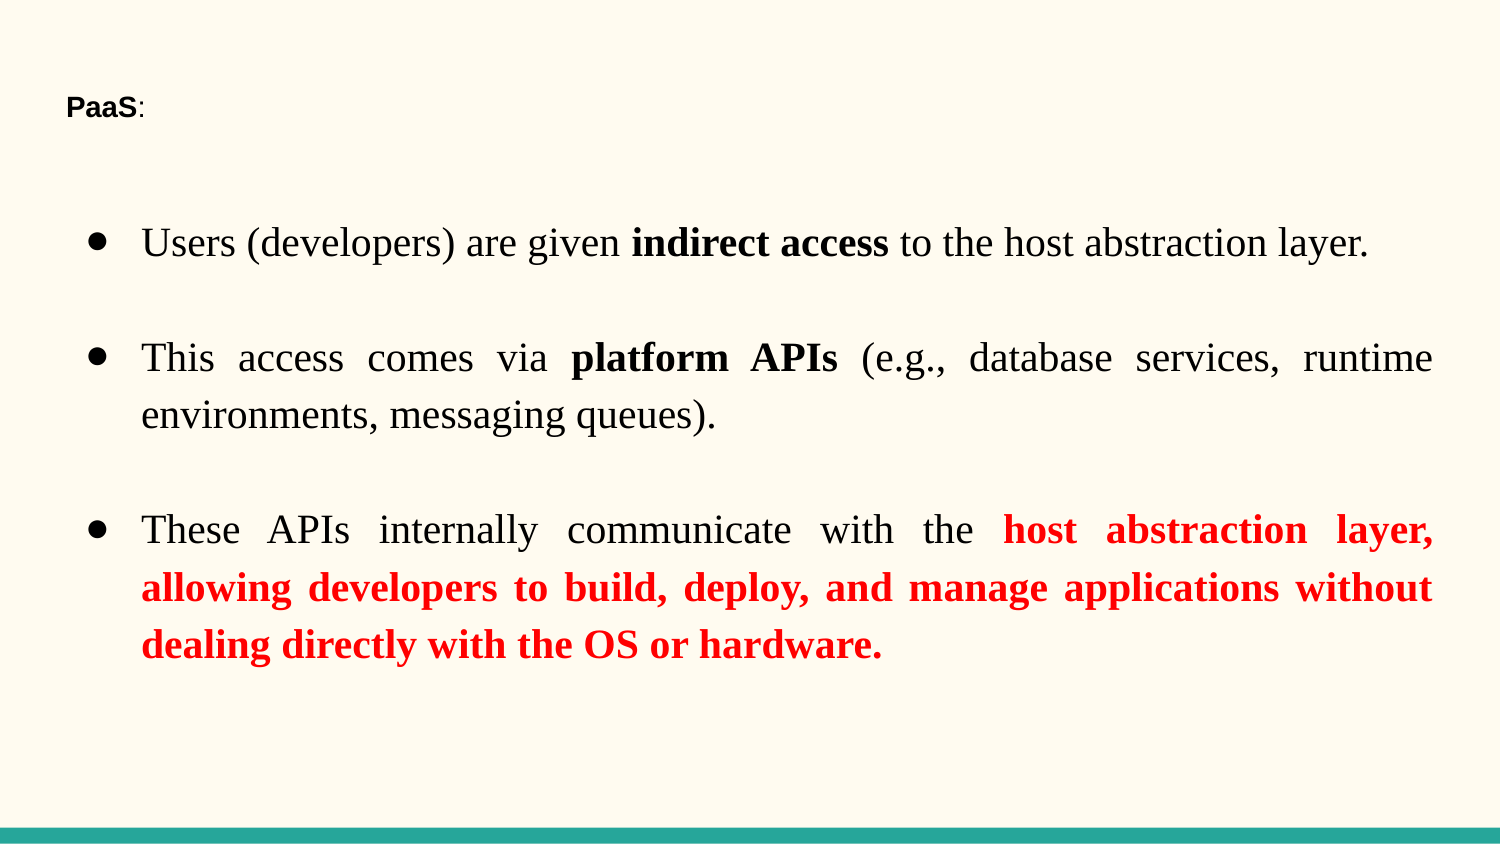

# PaaS:
Users (developers) are given indirect access to the host abstraction layer.

This access comes via platform APIs (e.g., database services, runtime environments, messaging queues).

These APIs internally communicate with the host abstraction layer, allowing developers to build, deploy, and manage applications without dealing directly with the OS or hardware.